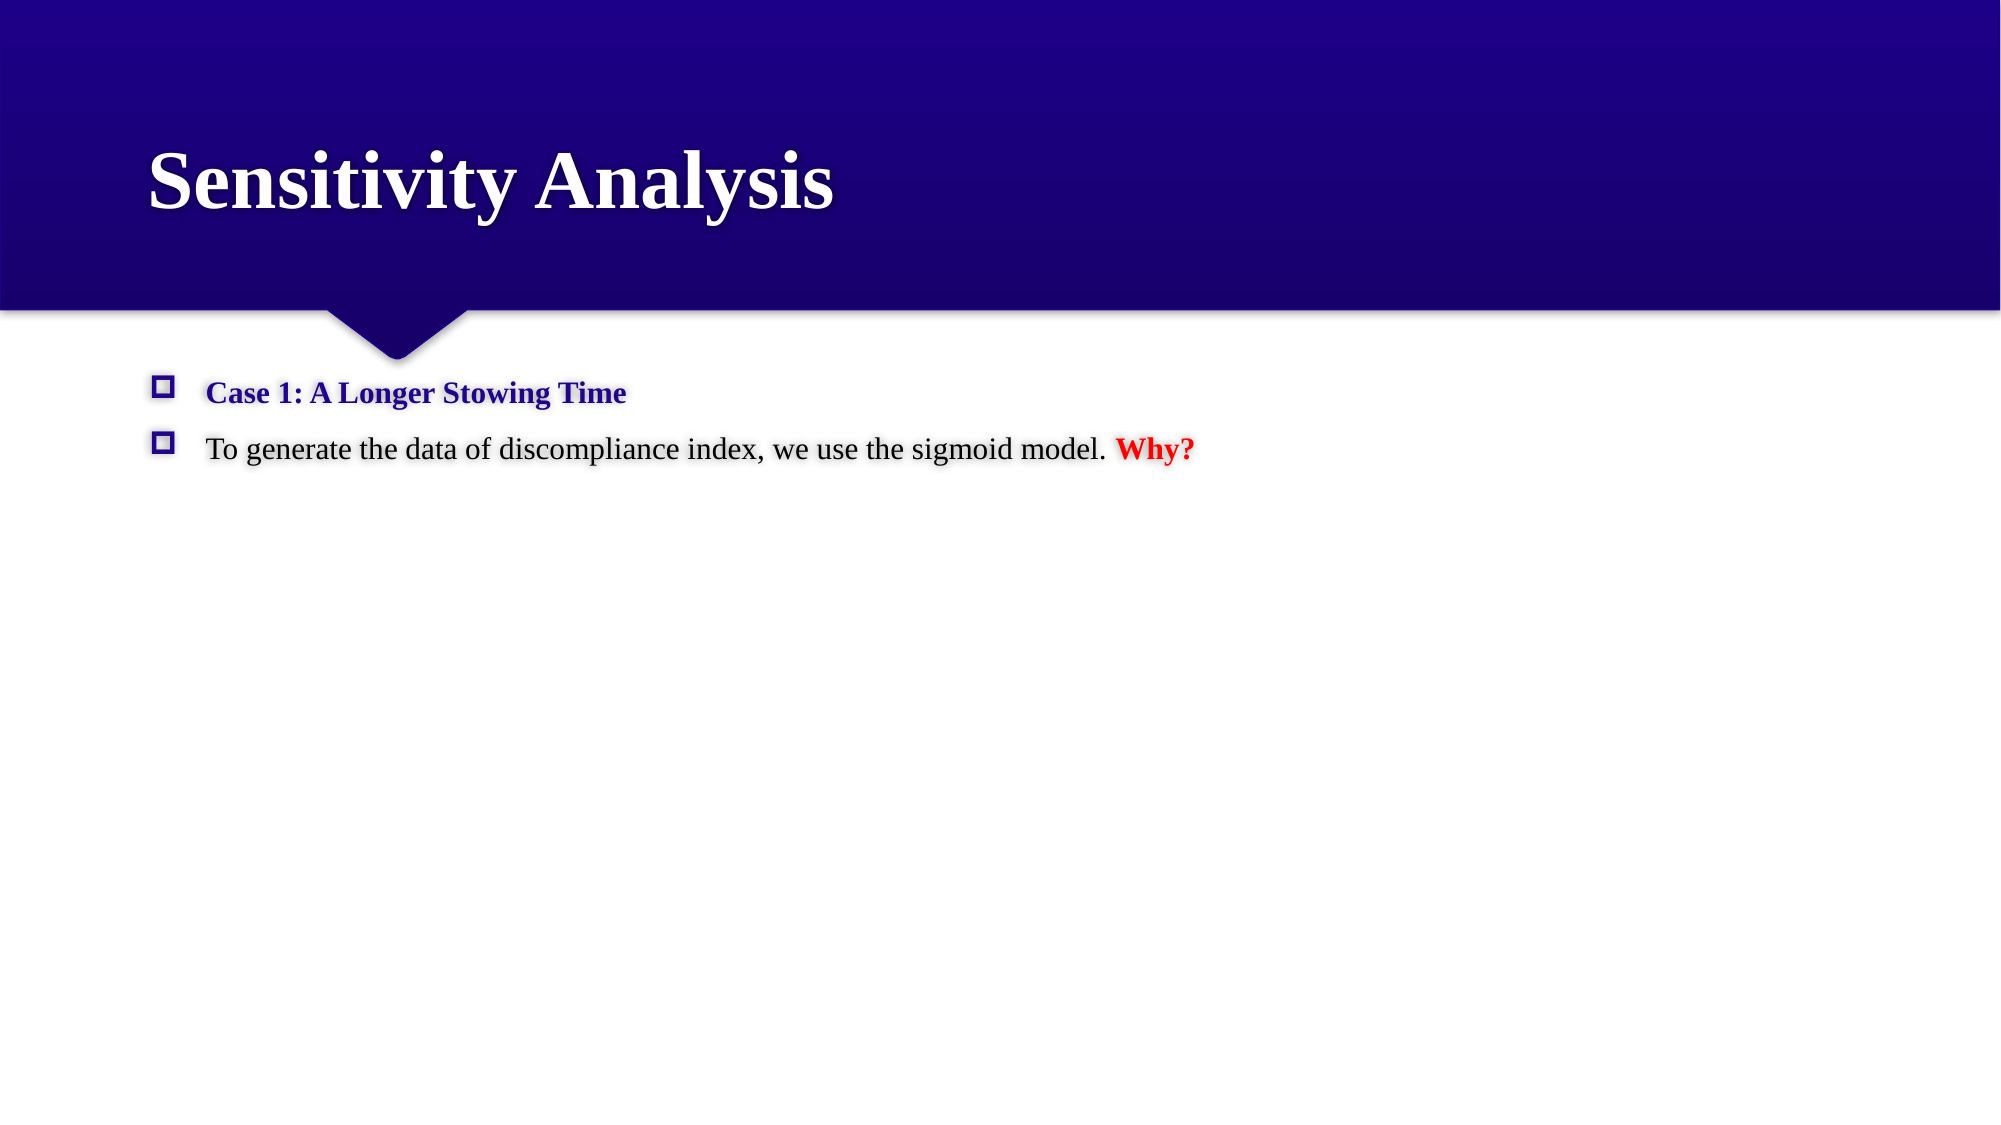

# Sensitivity Analysis
Case 1: A Longer Stowing Time
To generate the data of discompliance index, we use the sigmoid model. Why?